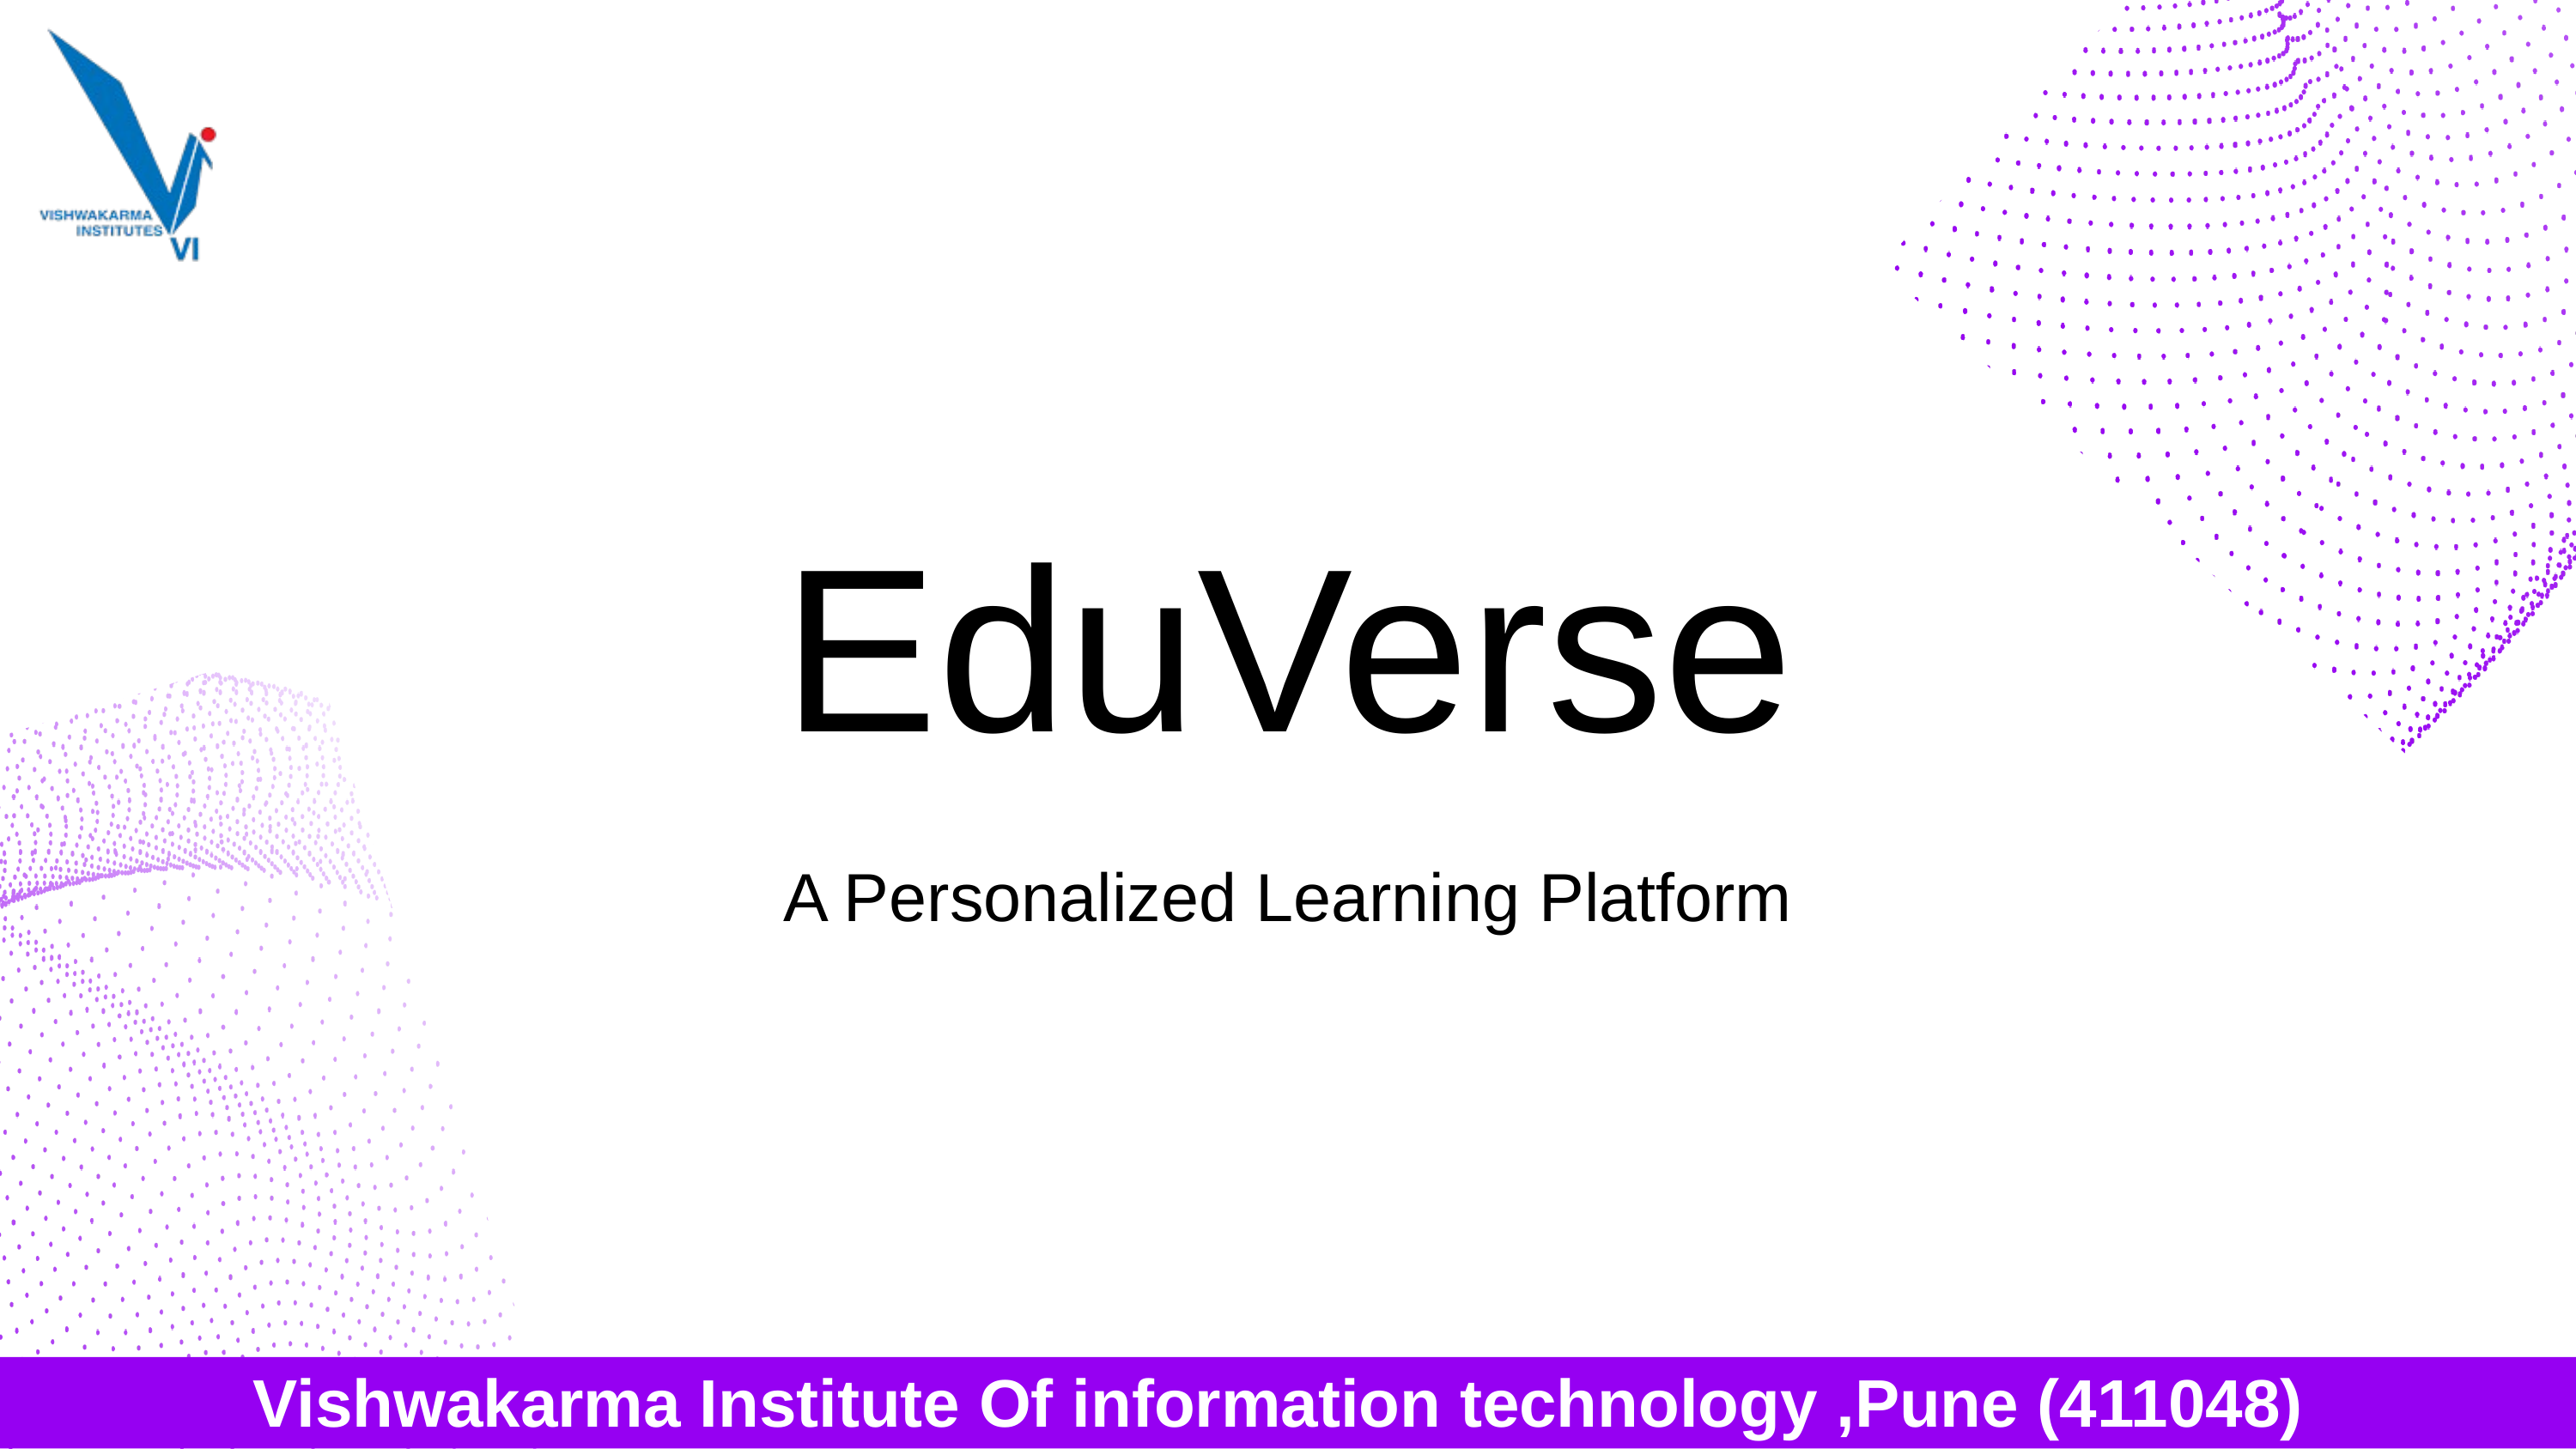

EduVerse
A Personalized Learning Platform

Vishwakarma Institute Of information technology ,Pune (411048)